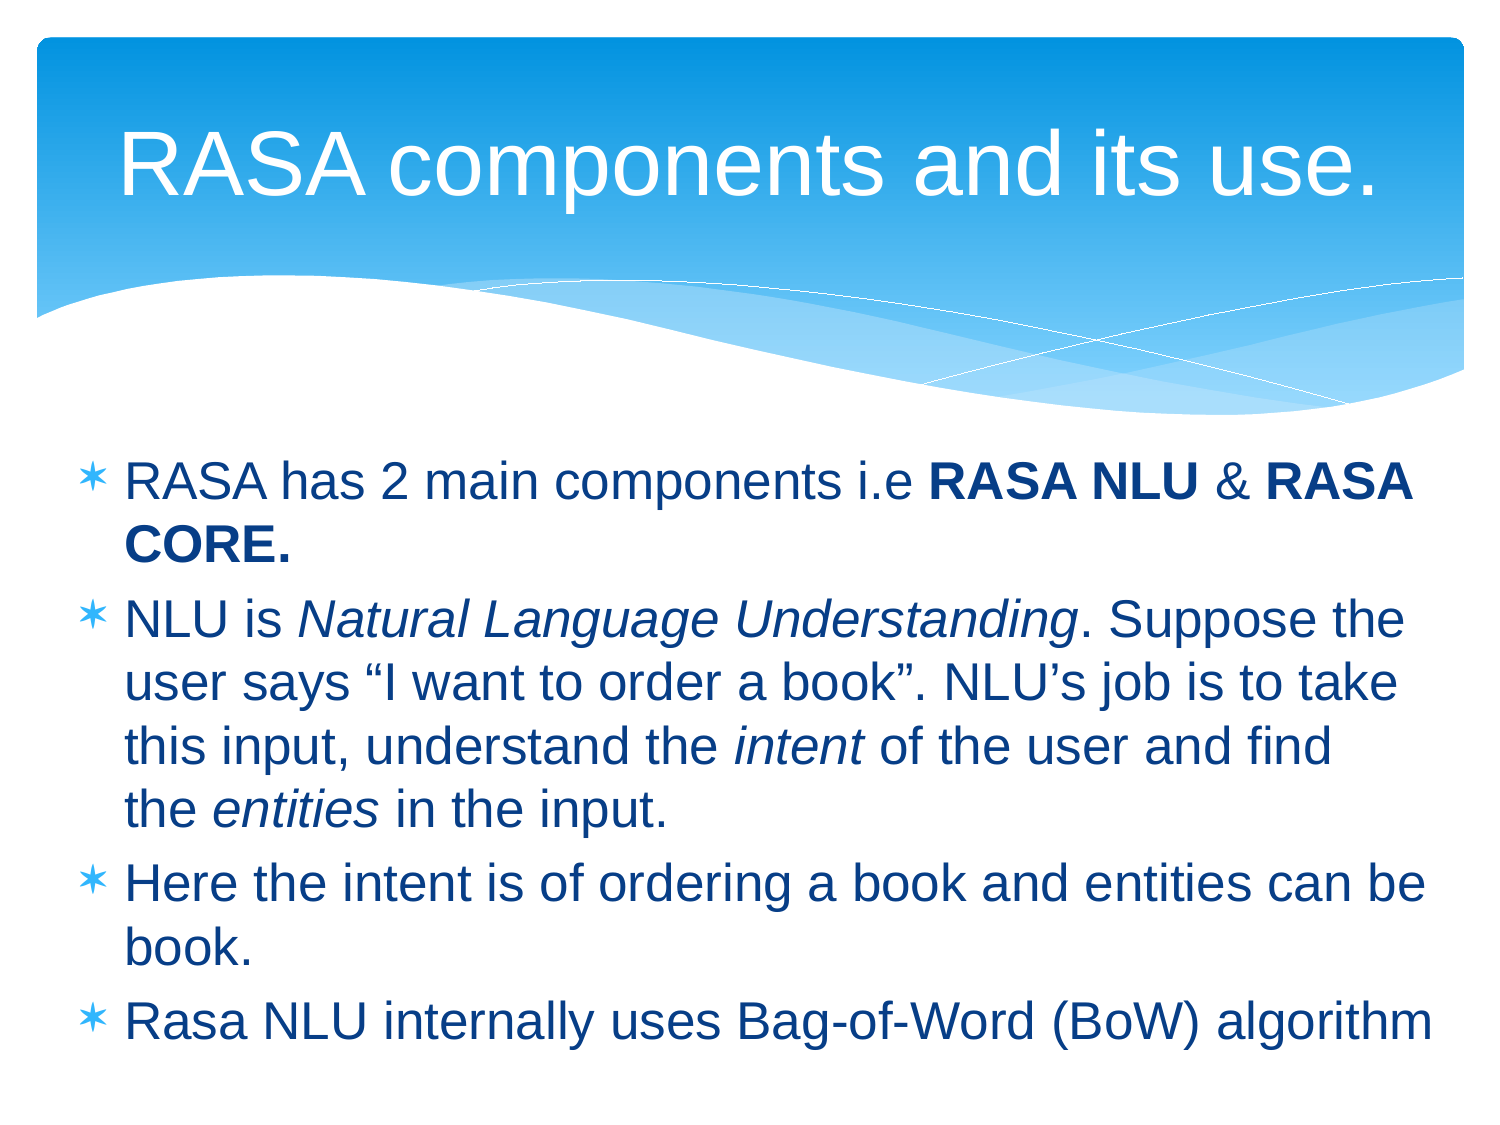

# RASA components and its use.
RASA has 2 main components i.e RASA NLU & RASA CORE.
NLU is Natural Language Understanding. Suppose the user says “I want to order a book”. NLU’s job is to take this input, understand the intent of the user and find the entities in the input.
Here the intent is of ordering a book and entities can be book.
Rasa NLU internally uses Bag-of-Word (BoW) algorithm